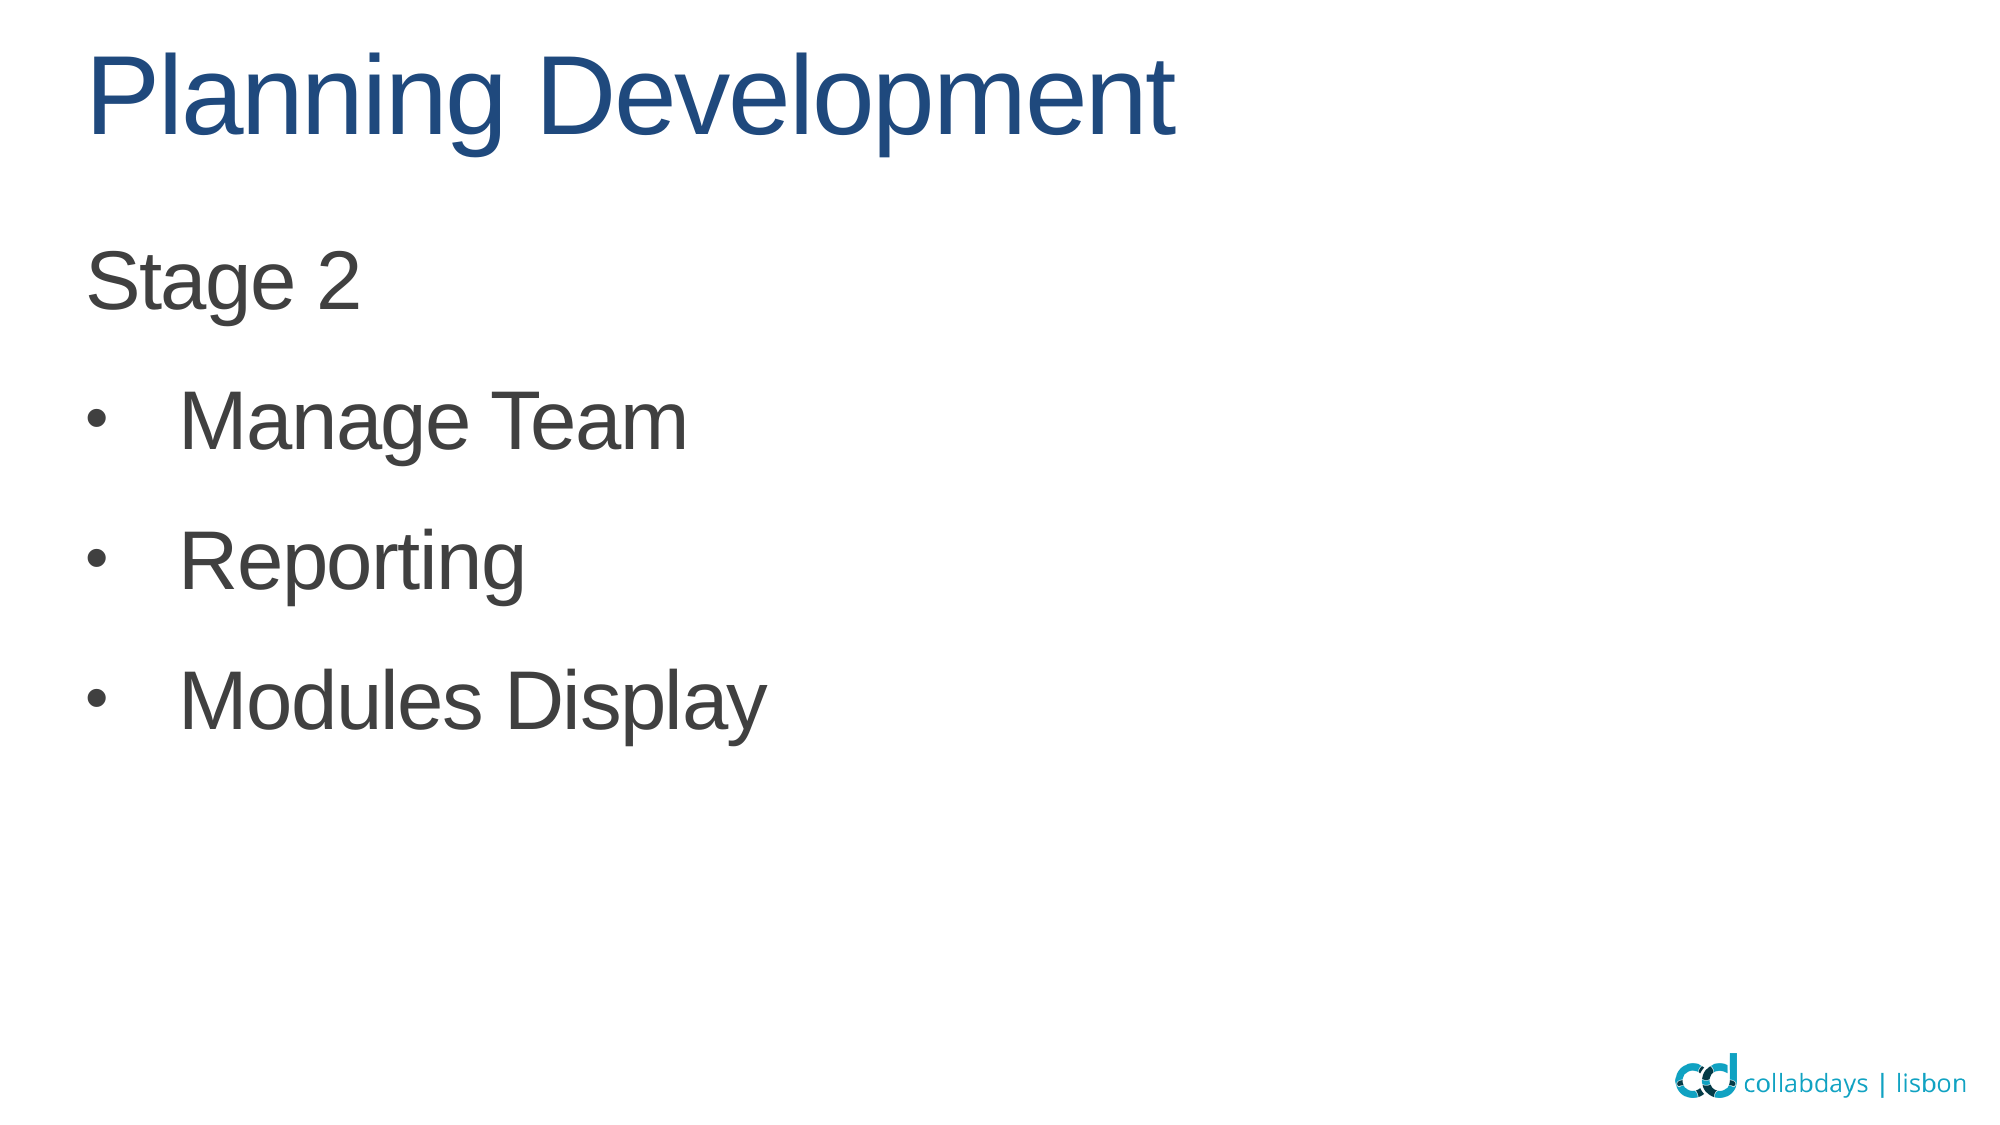

# Planning Development
Stage 2
Manage Team
Reporting
Modules Display